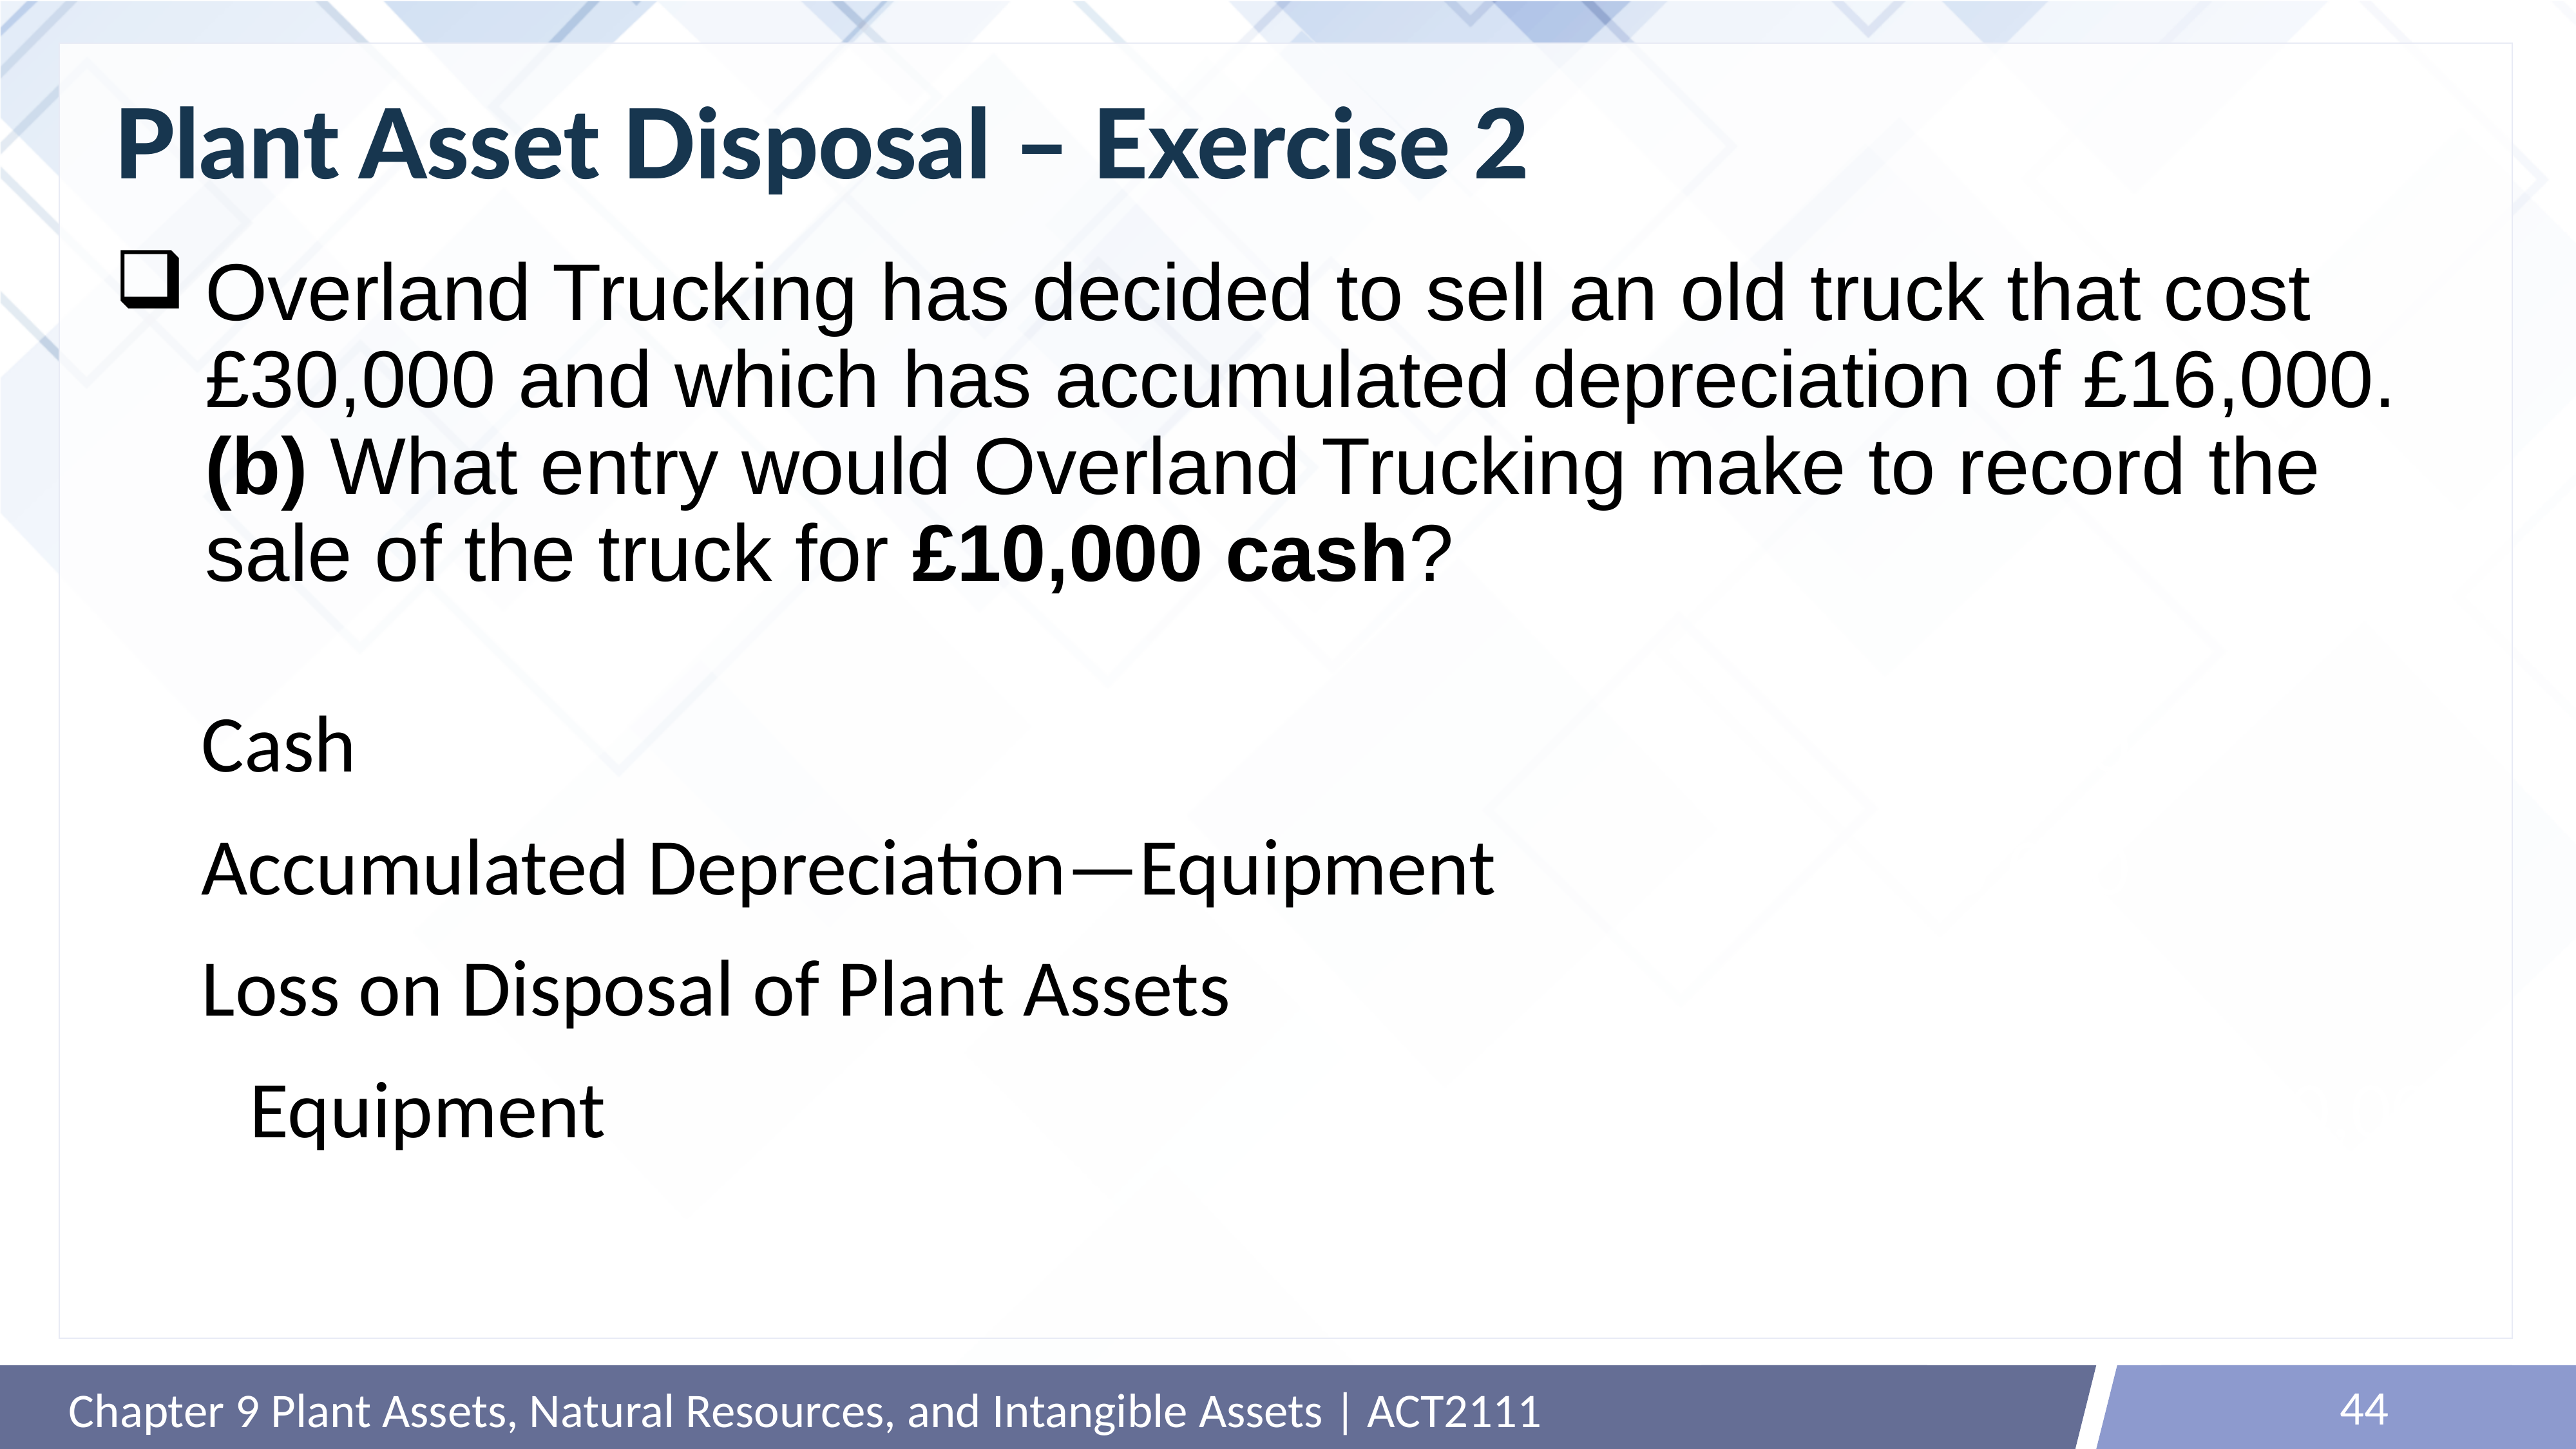

# Plant Asset Disposal – Exercise 2
Overland Trucking has decided to sell an old truck that cost £30,000 and which has accumulated depreciation of £16,000. (b) What entry would Overland Trucking make to record the sale of the truck for £10,000 cash?

Cash
10,000
Accumulated Depreciation—Equipment
16,000
Loss on Disposal of Plant Assets
4,000
Equipment
30,000
44
Chapter 9 Plant Assets, Natural Resources, and Intangible Assets | ACT2111